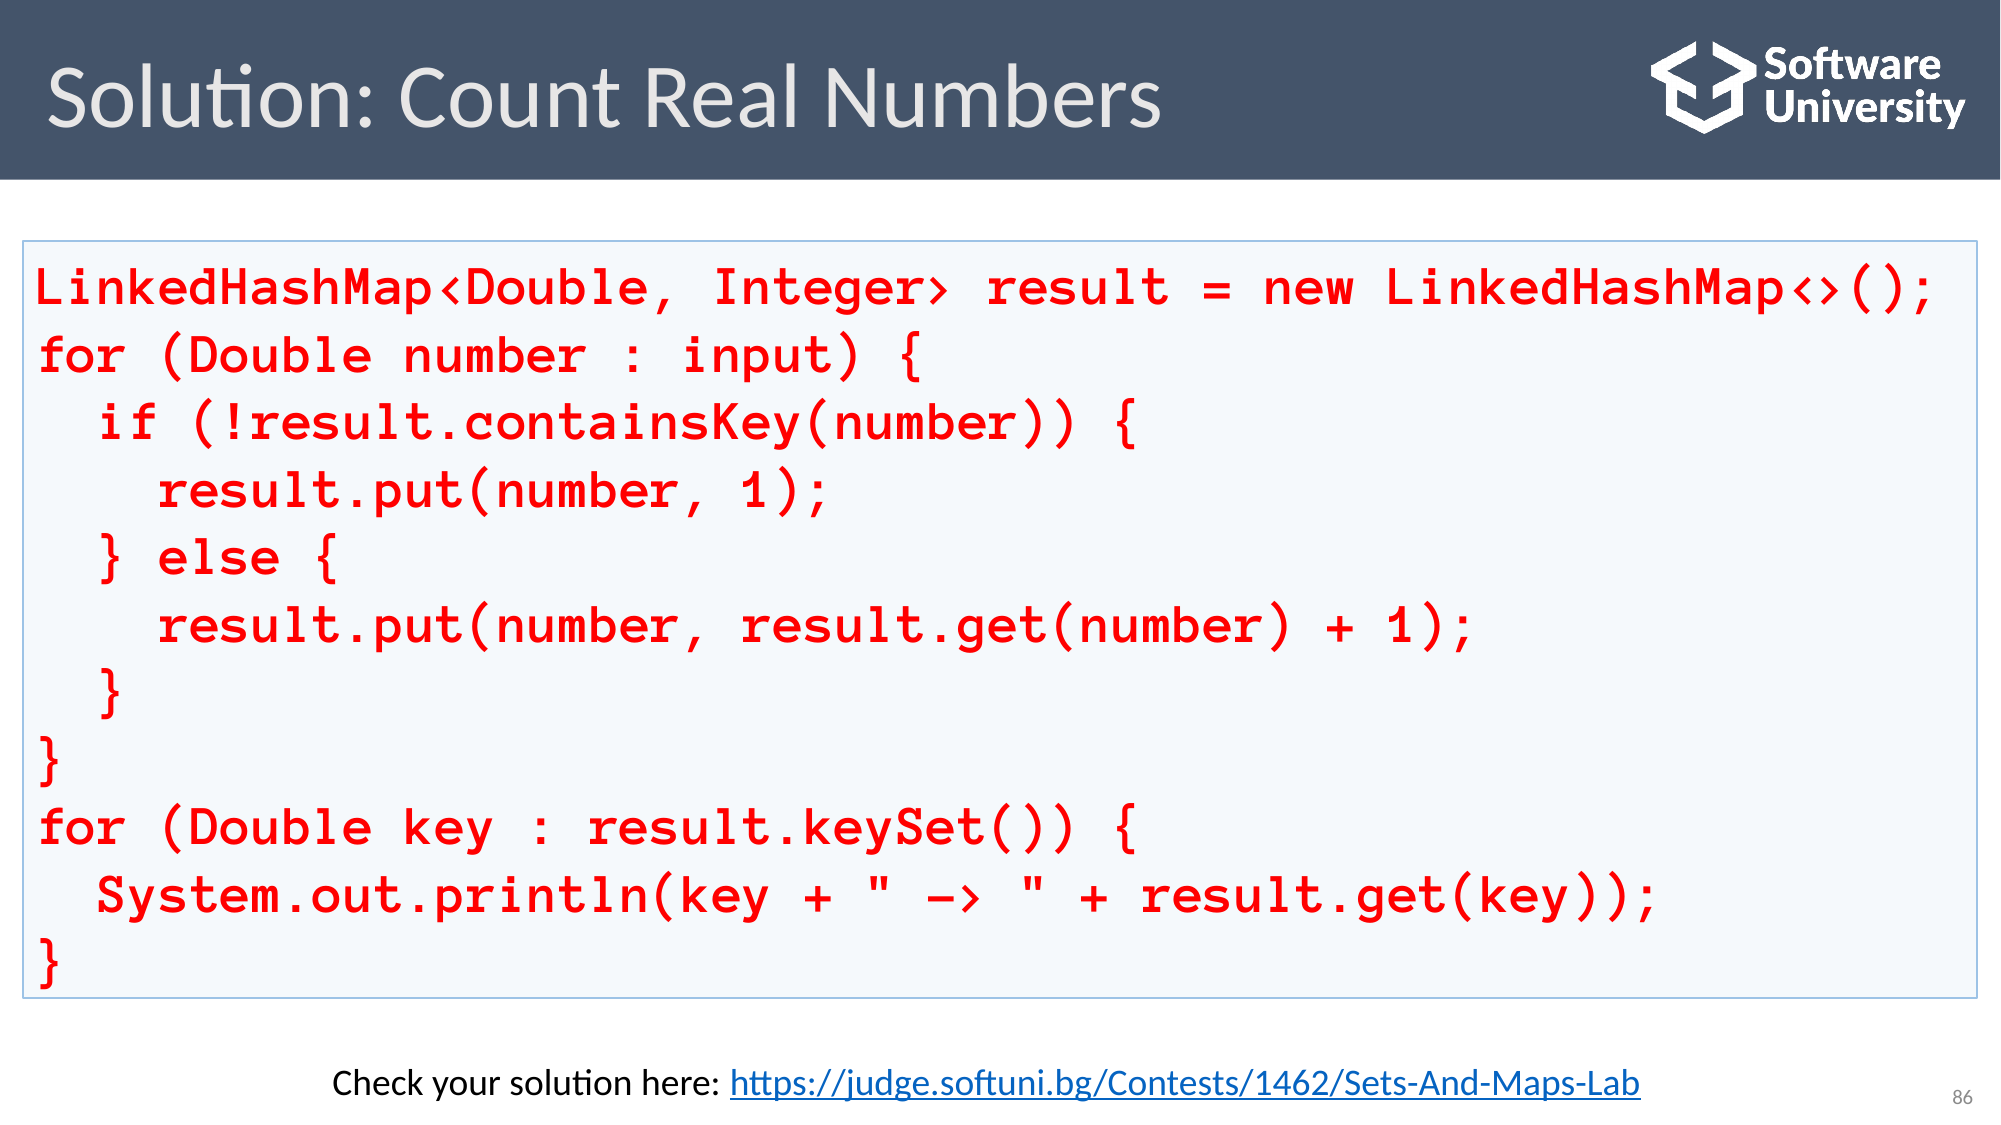

# Solution: Count Real Numbers
LinkedHashMap<Double, Integer> result = new LinkedHashMap<>();
for (Double number : input) {
  if (!result.containsKey(number)) {
    result.put(number, 1);
  } else {
    result.put(number, result.get(number) + 1);
  }
}
for (Double key : result.keySet()) {
  System.out.println(key + " -> " + result.get(key));
}
Check your solution here: https://judge.softuni.bg/Contests/1462/Sets-And-Maps-Lab
86